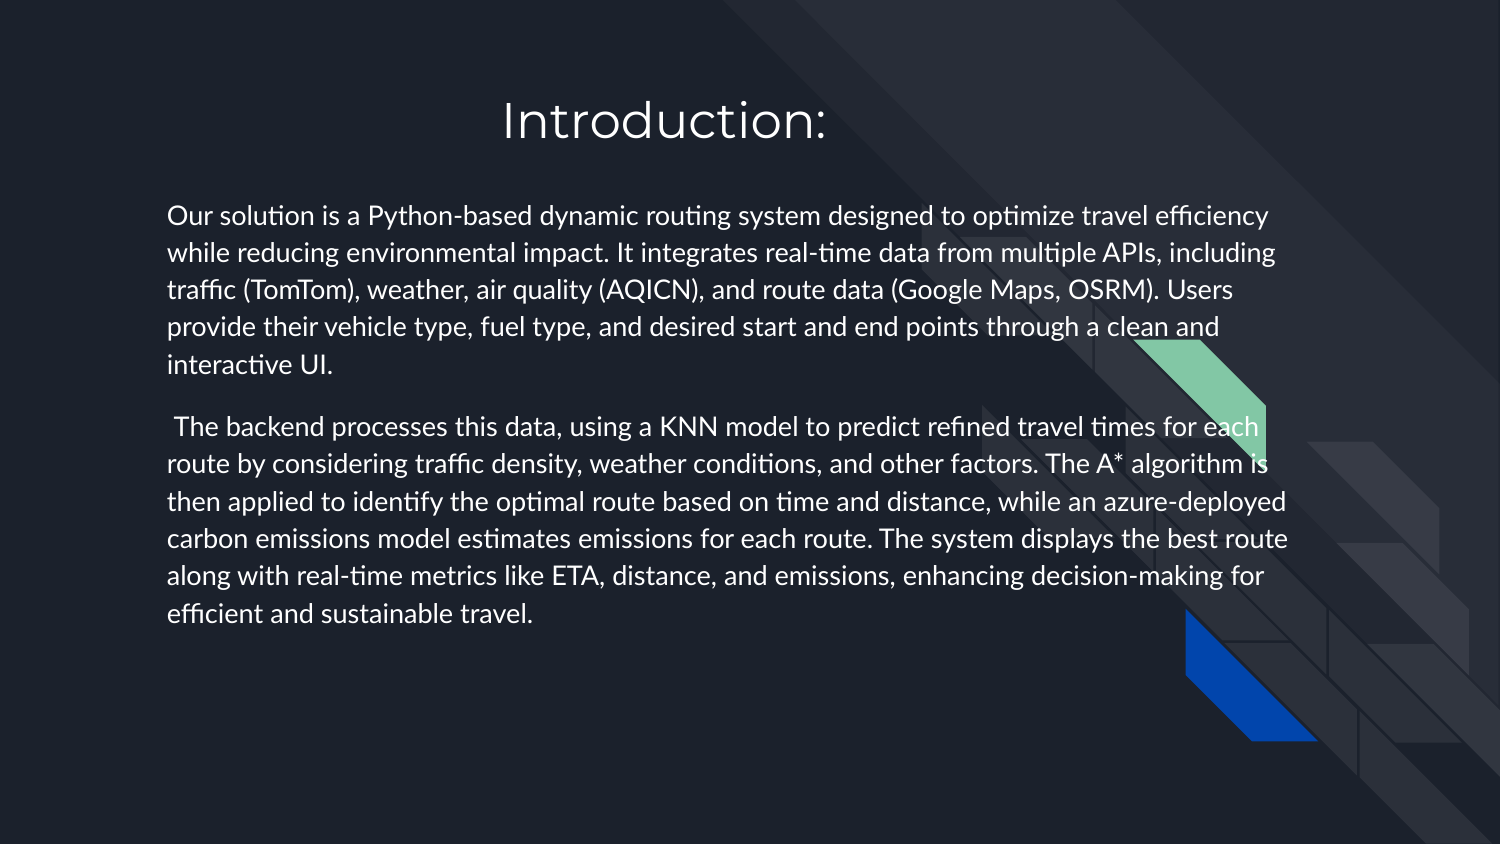

# Introduction:
Our solution is a Python-based dynamic routing system designed to optimize travel efficiency while reducing environmental impact. It integrates real-time data from multiple APIs, including traffic (TomTom), weather, air quality (AQICN), and route data (Google Maps, OSRM). Users provide their vehicle type, fuel type, and desired start and end points through a clean and interactive UI.
 The backend processes this data, using a KNN model to predict refined travel times for each route by considering traffic density, weather conditions, and other factors. The A* algorithm is then applied to identify the optimal route based on time and distance, while an azure-deployed carbon emissions model estimates emissions for each route. The system displays the best route along with real-time metrics like ETA, distance, and emissions, enhancing decision-making for efficient and sustainable travel.